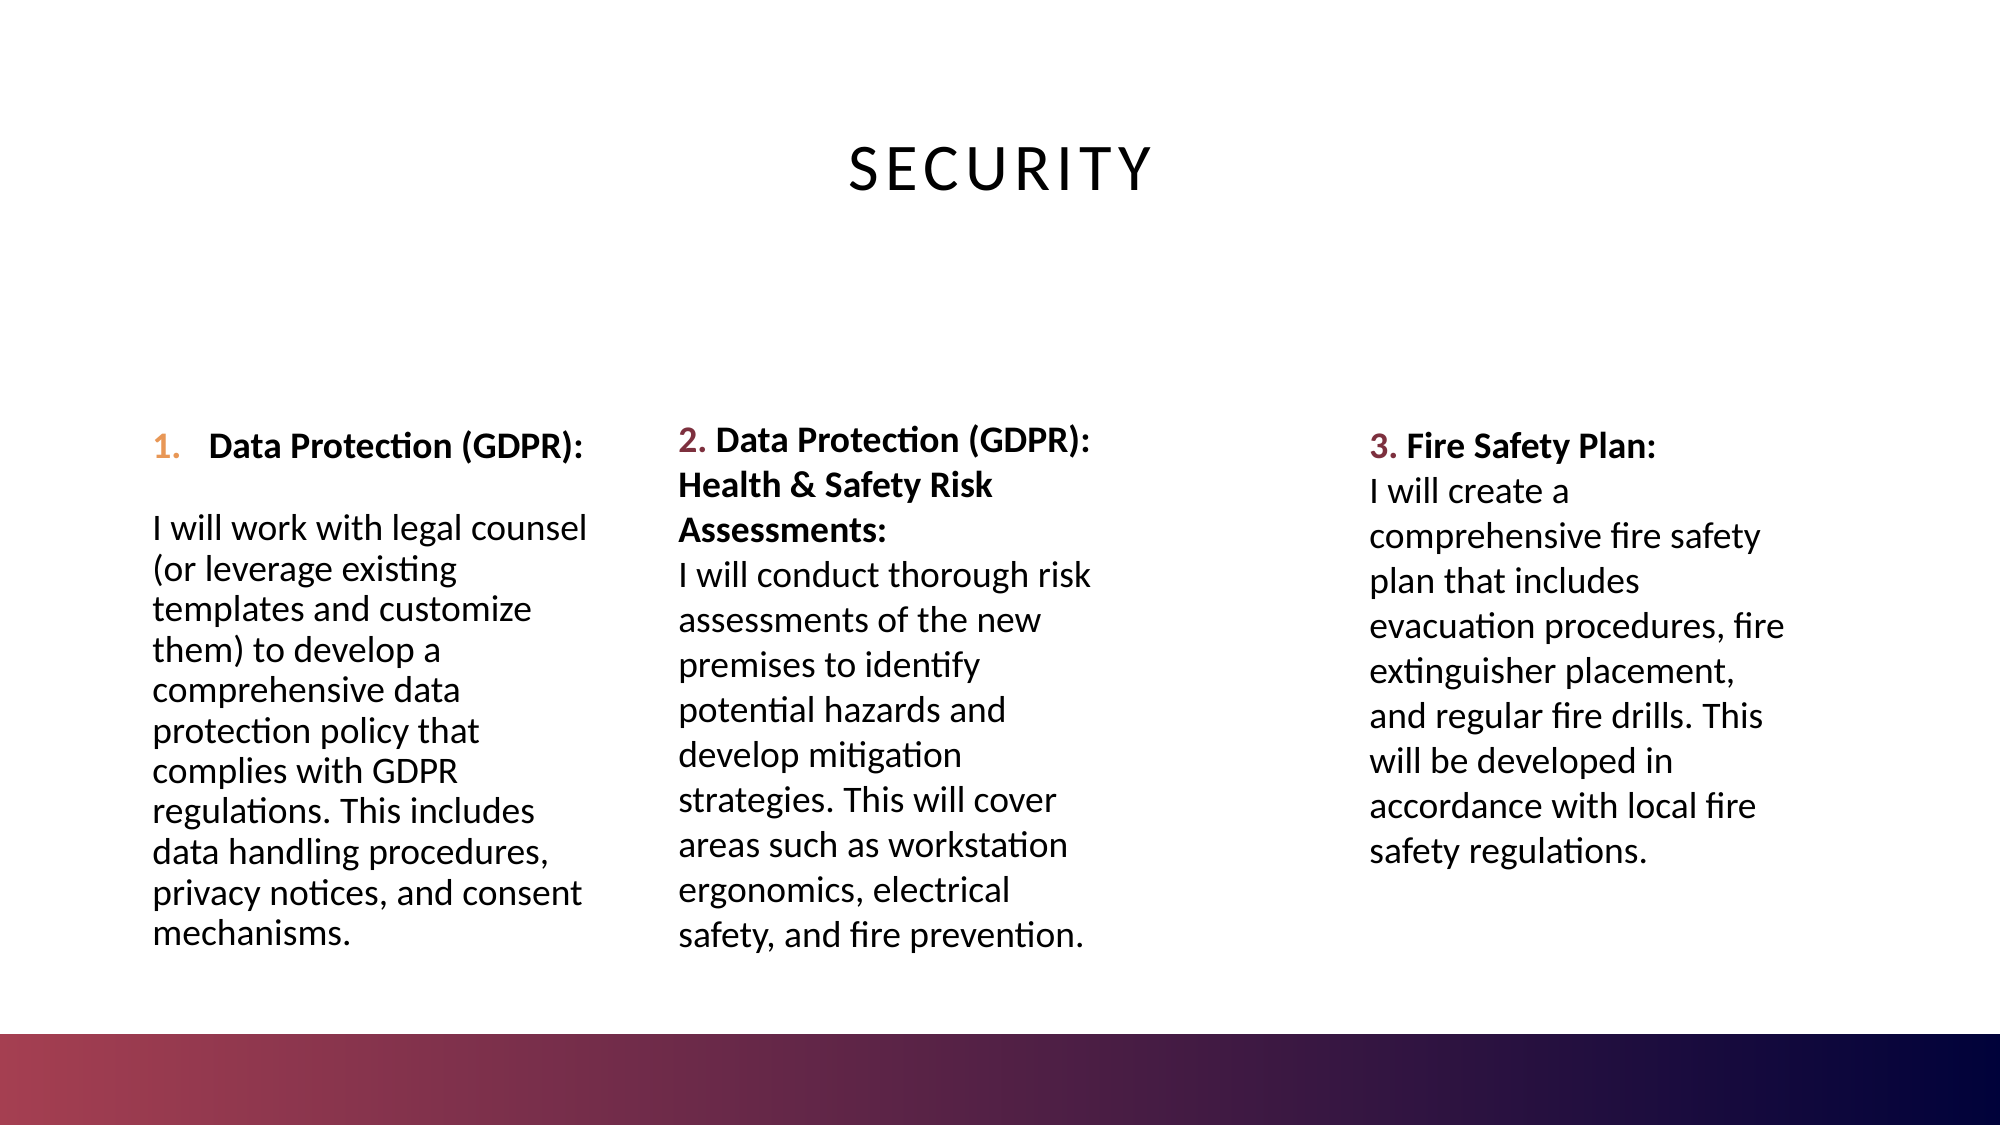

# security

Data Protection (GDPR):
I will work with legal counsel (or leverage existing templates and customize them) to develop a comprehensive data protection policy that complies with GDPR regulations. This includes data handling procedures, privacy notices, and consent mechanisms.

​
2. Data Protection (GDPR):​
Health & Safety Risk Assessments:
I will conduct thorough risk assessments of the new premises to identify potential hazards and develop mitigation strategies. This will cover areas such as workstation ergonomics, electrical safety, and fire prevention.

3. Fire Safety Plan:
I will create a comprehensive fire safety plan that includes evacuation procedures, fire extinguisher placement, and regular fire drills. This will be developed in accordance with local fire safety regulations.